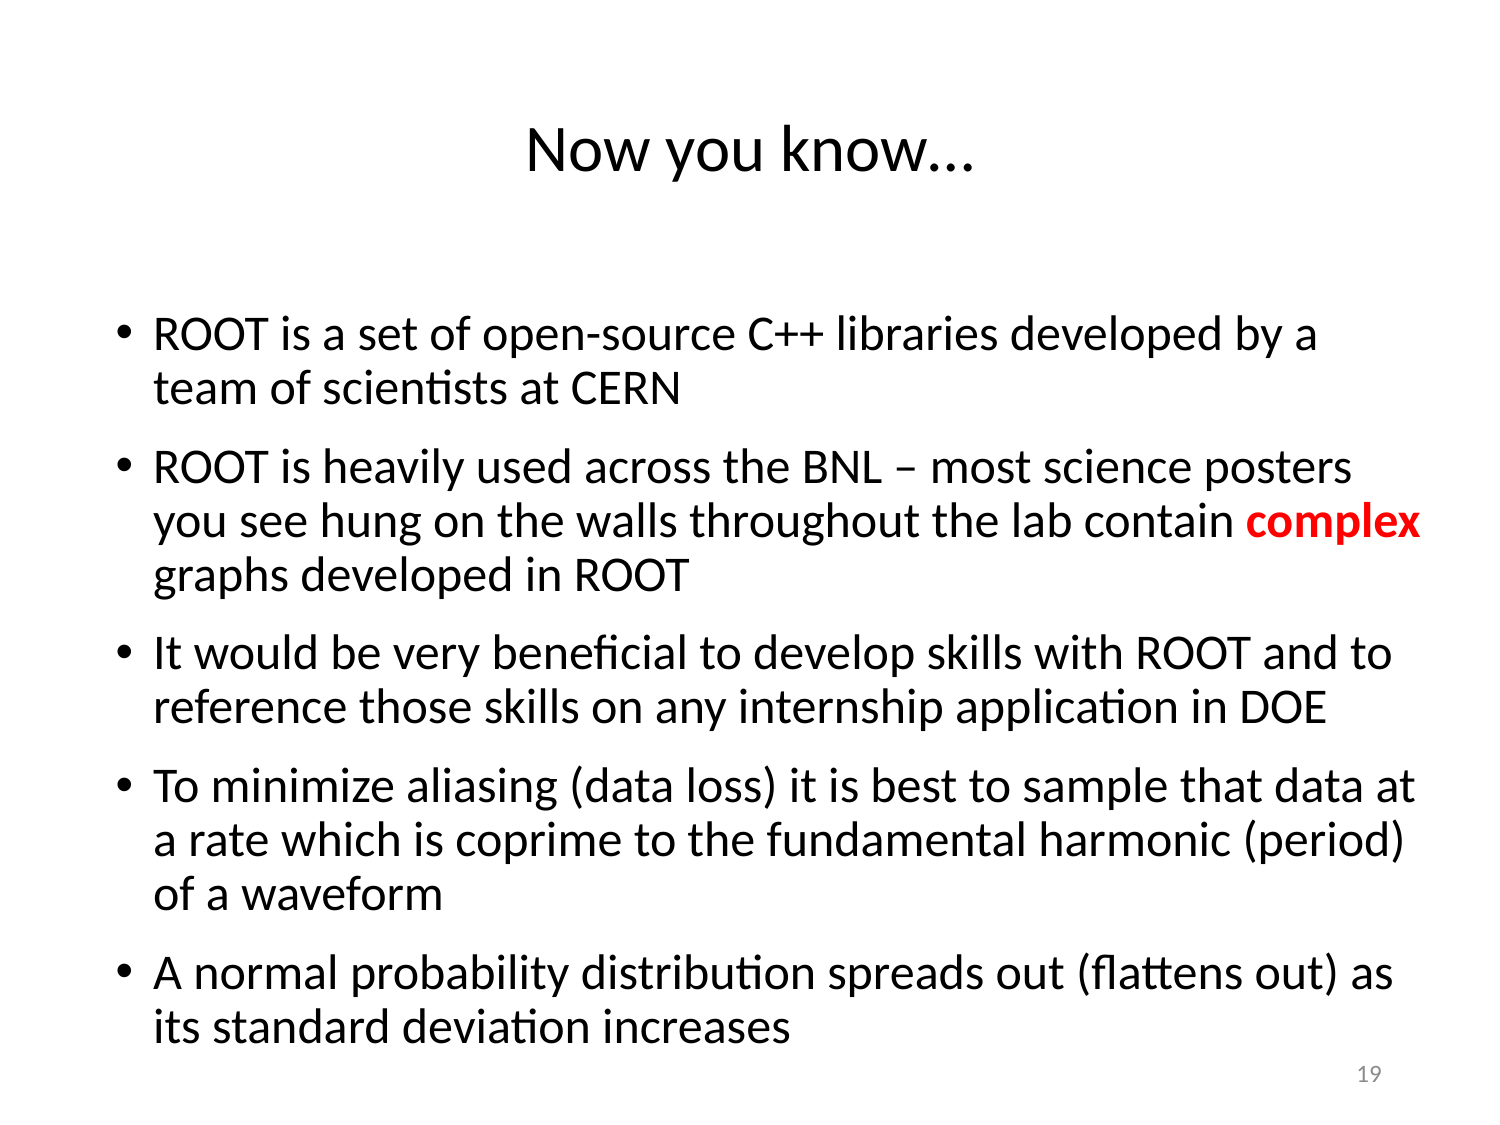

# Now you know…
ROOT is a set of open-source C++ libraries developed by a team of scientists at CERN
ROOT is heavily used across the BNL – most science posters you see hung on the walls throughout the lab contain complex graphs developed in ROOT
It would be very beneficial to develop skills with ROOT and to reference those skills on any internship application in DOE
To minimize aliasing (data loss) it is best to sample that data at a rate which is coprime to the fundamental harmonic (period) of a waveform
A normal probability distribution spreads out (flattens out) as its standard deviation increases

19